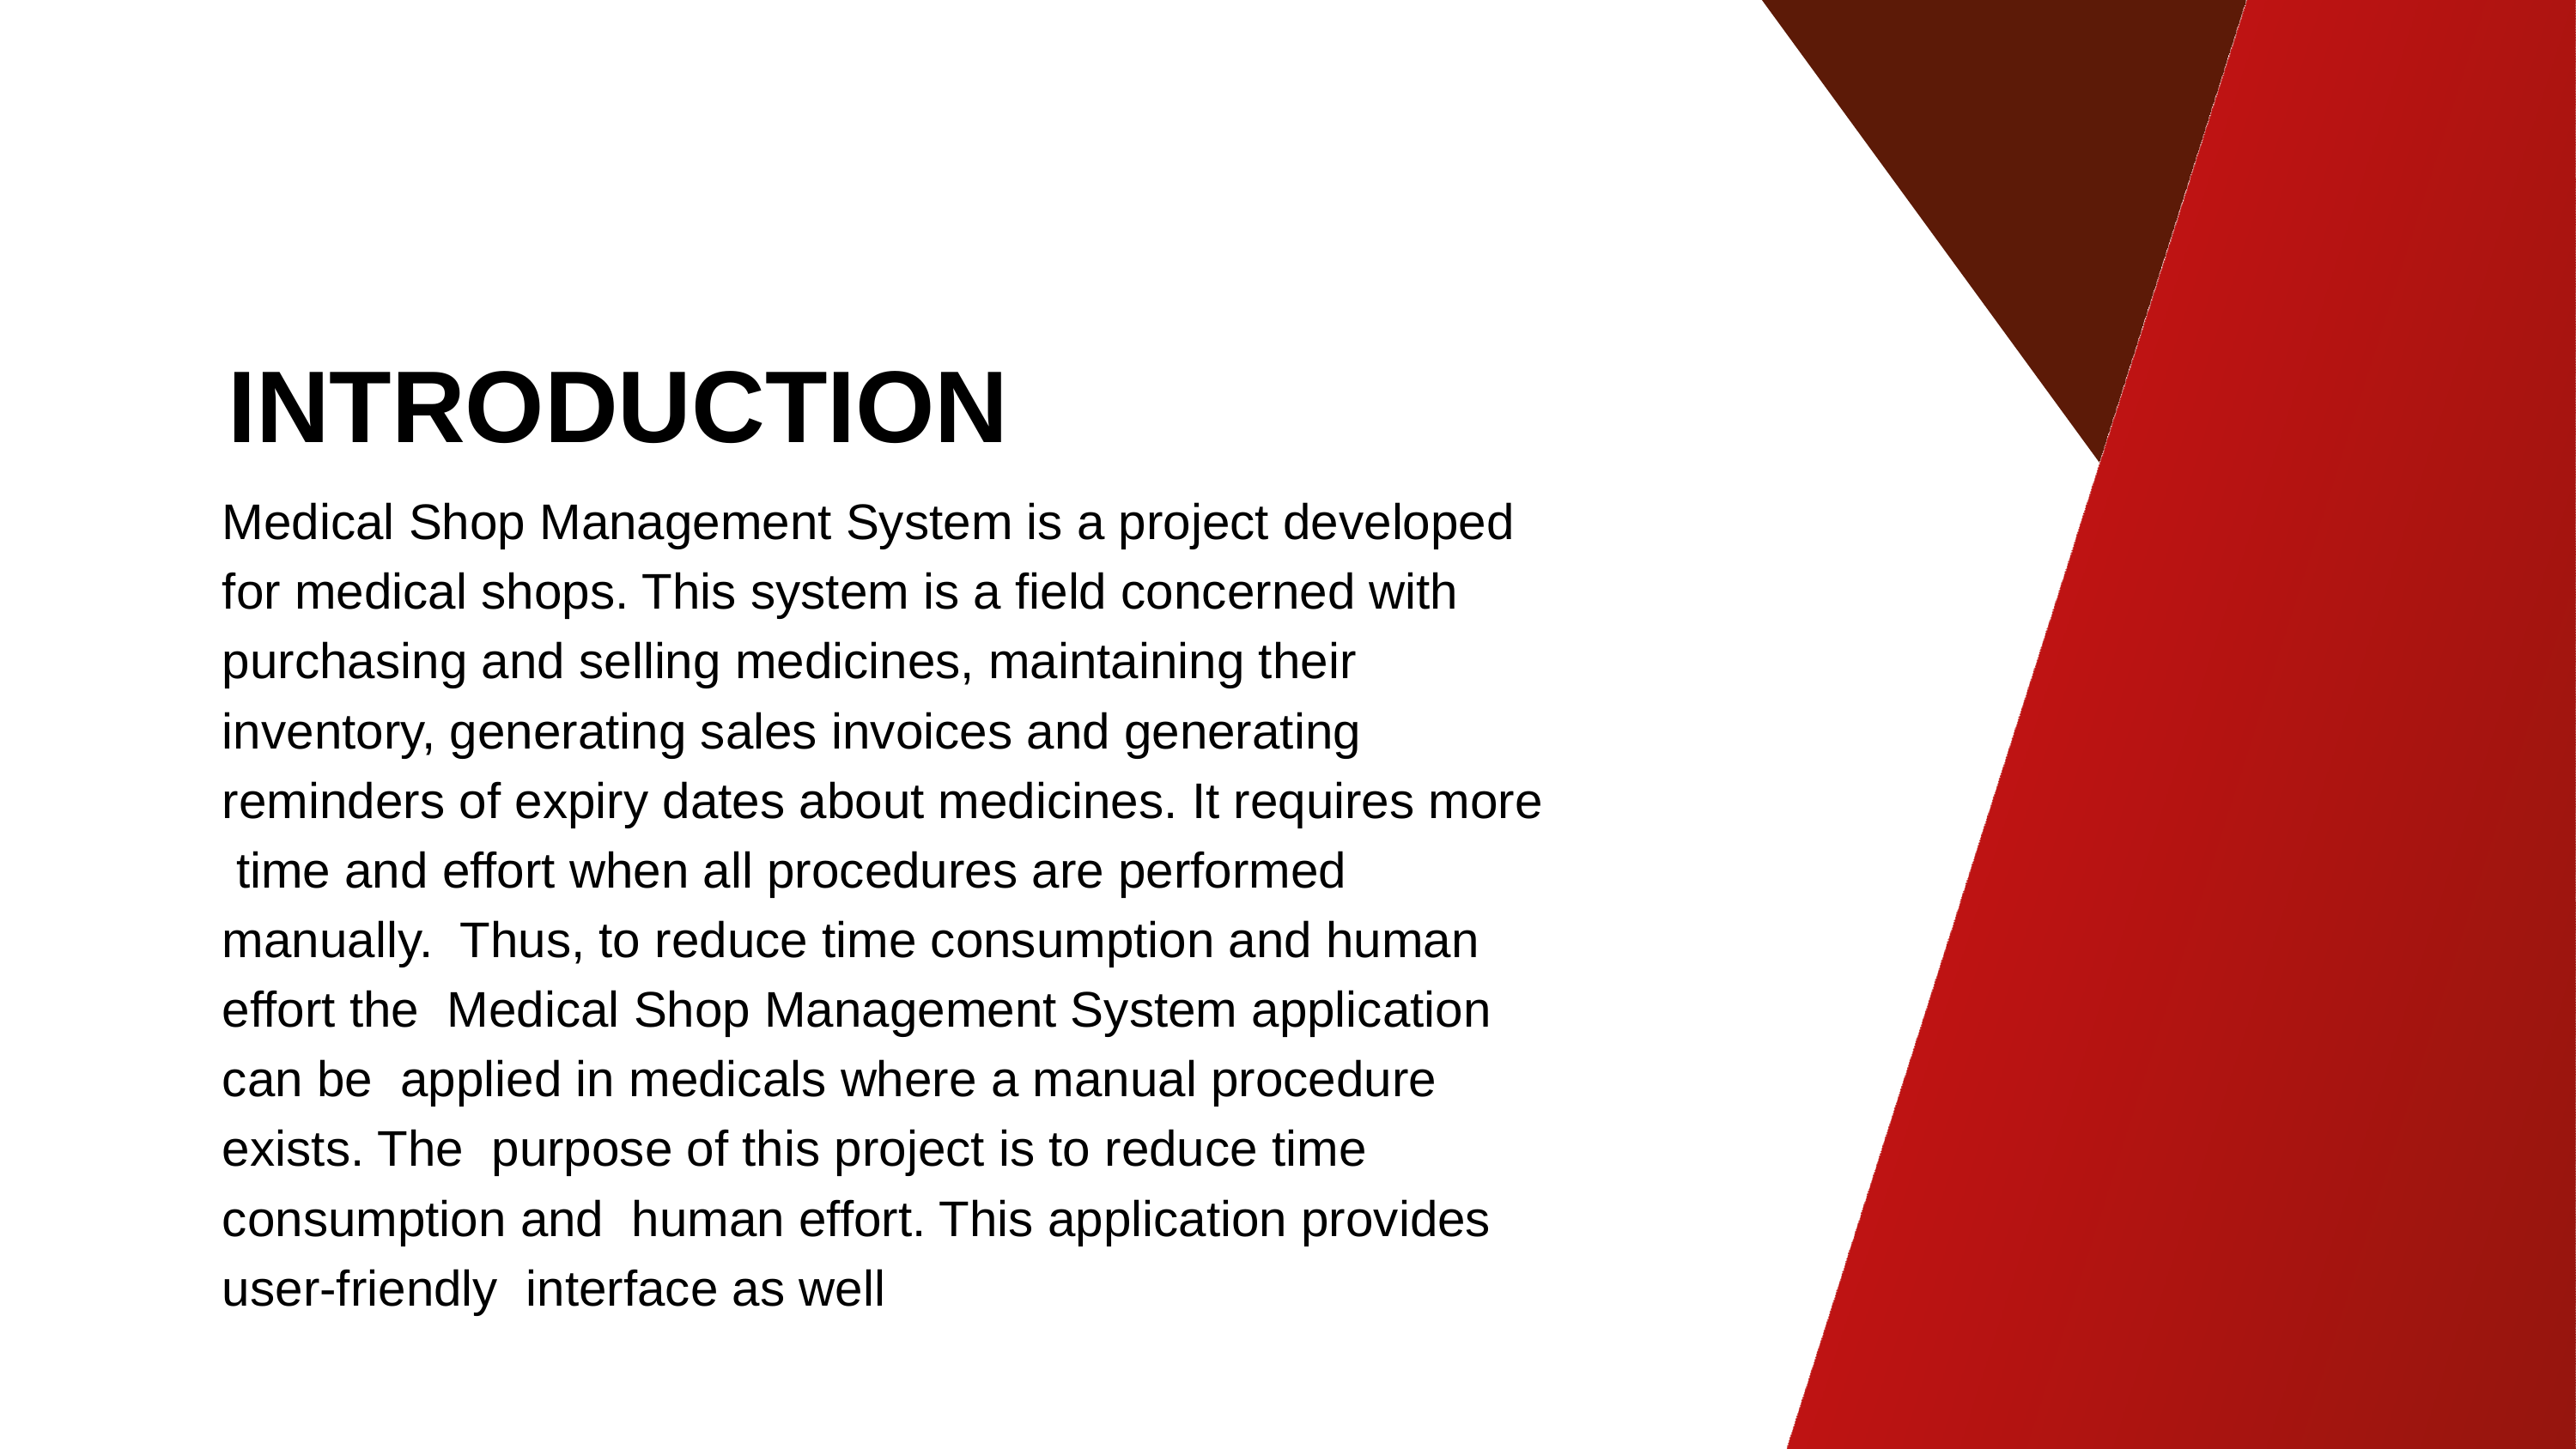

# INTRODUCTION
Medical Shop Management System is a project developed  for medical shops. This system is a field concerned with  purchasing and selling medicines, maintaining their  inventory, generating sales invoices and generating  reminders of expiry dates about medicines. It requires more  time and effort when all procedures are performed manually.  Thus, to reduce time consumption and human effort the  Medical Shop Management System application can be  applied in medicals where a manual procedure exists. The  purpose of this project is to reduce time consumption and  human effort. This application provides user-friendly  interface as well